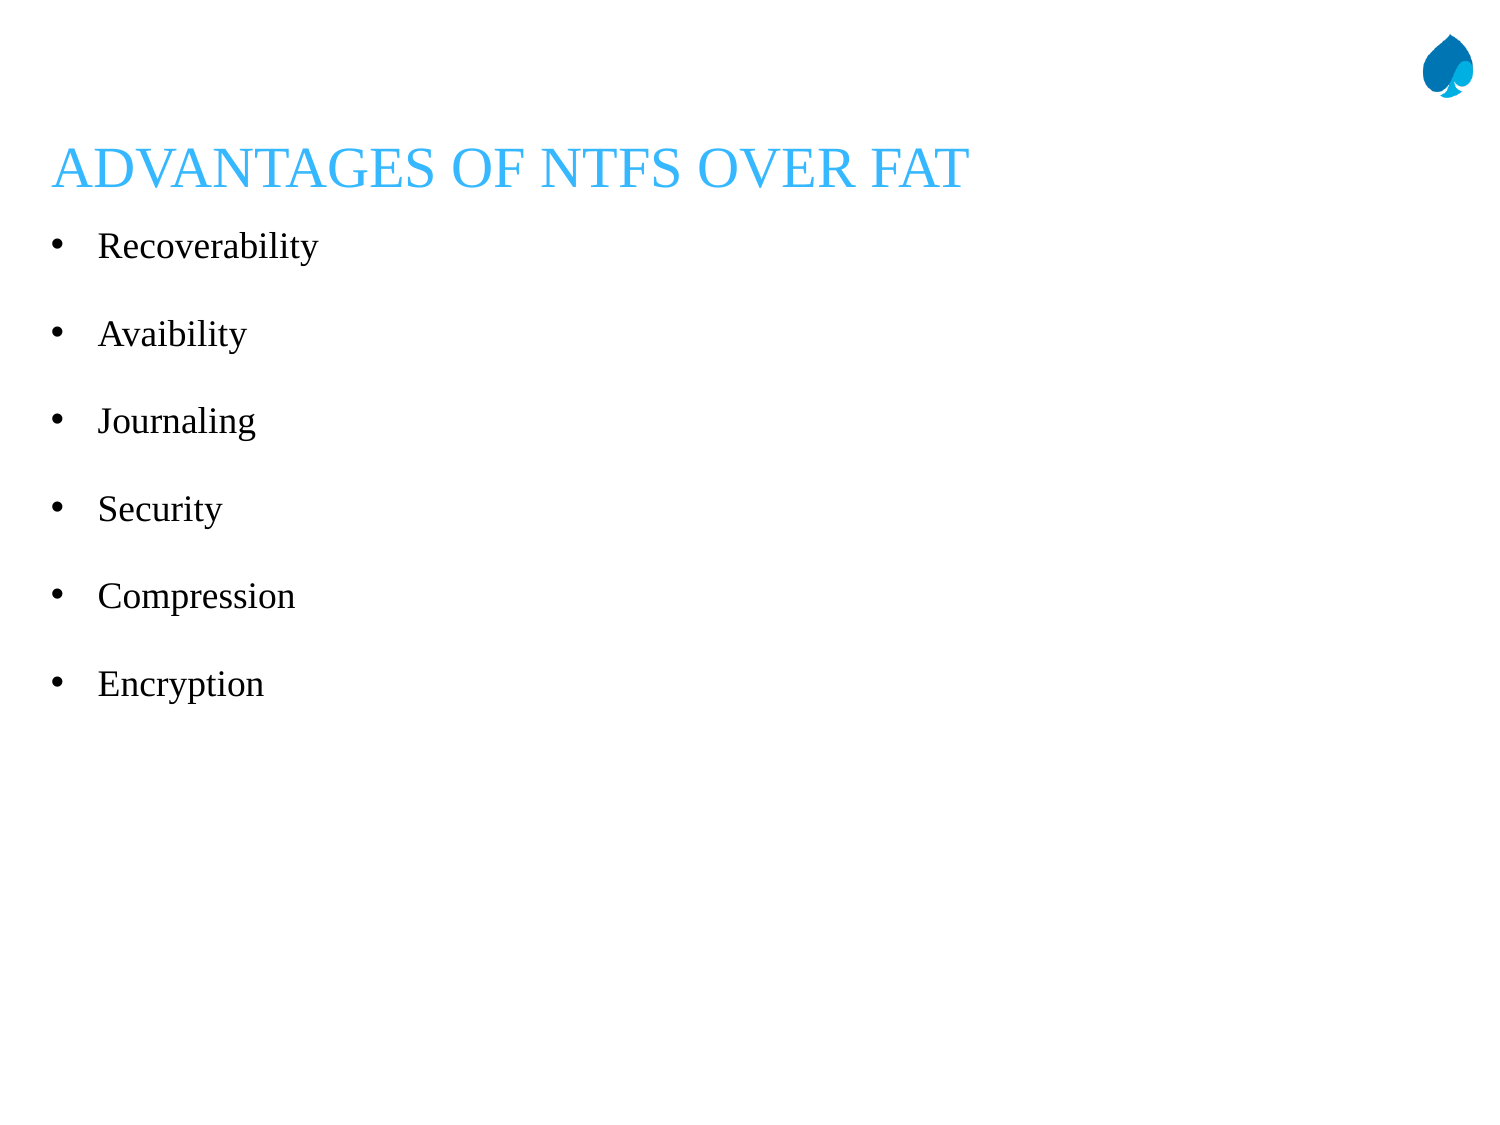

# ADVANTAGES OF NTFS OVER FAT
Recoverability

Avaibility

Journaling

Security

Compression

Encryption